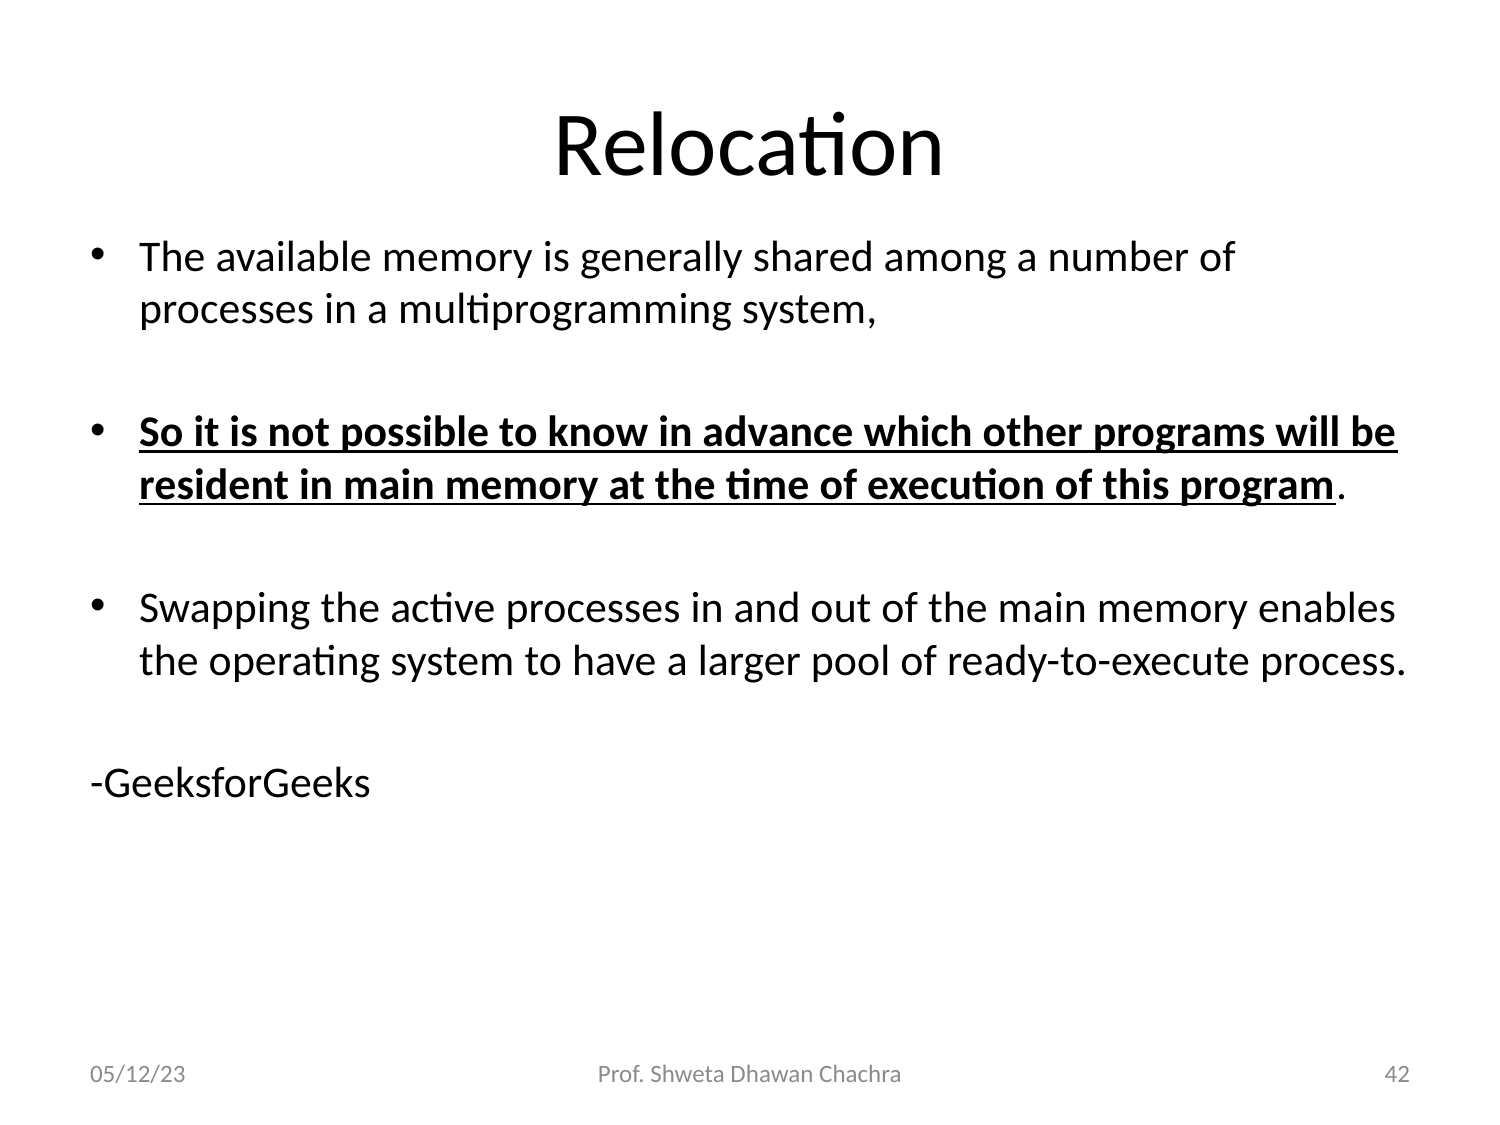

# Relocation
The available memory is generally shared among a number of processes in a multiprogramming system,

So it is not possible to know in advance which other programs will be resident in main memory at the time of execution of this program.

Swapping the active processes in and out of the main memory enables the operating system to have a larger pool of ready-to-execute process.

-GeeksforGeeks
05/12/23
Prof. Shweta Dhawan Chachra
42